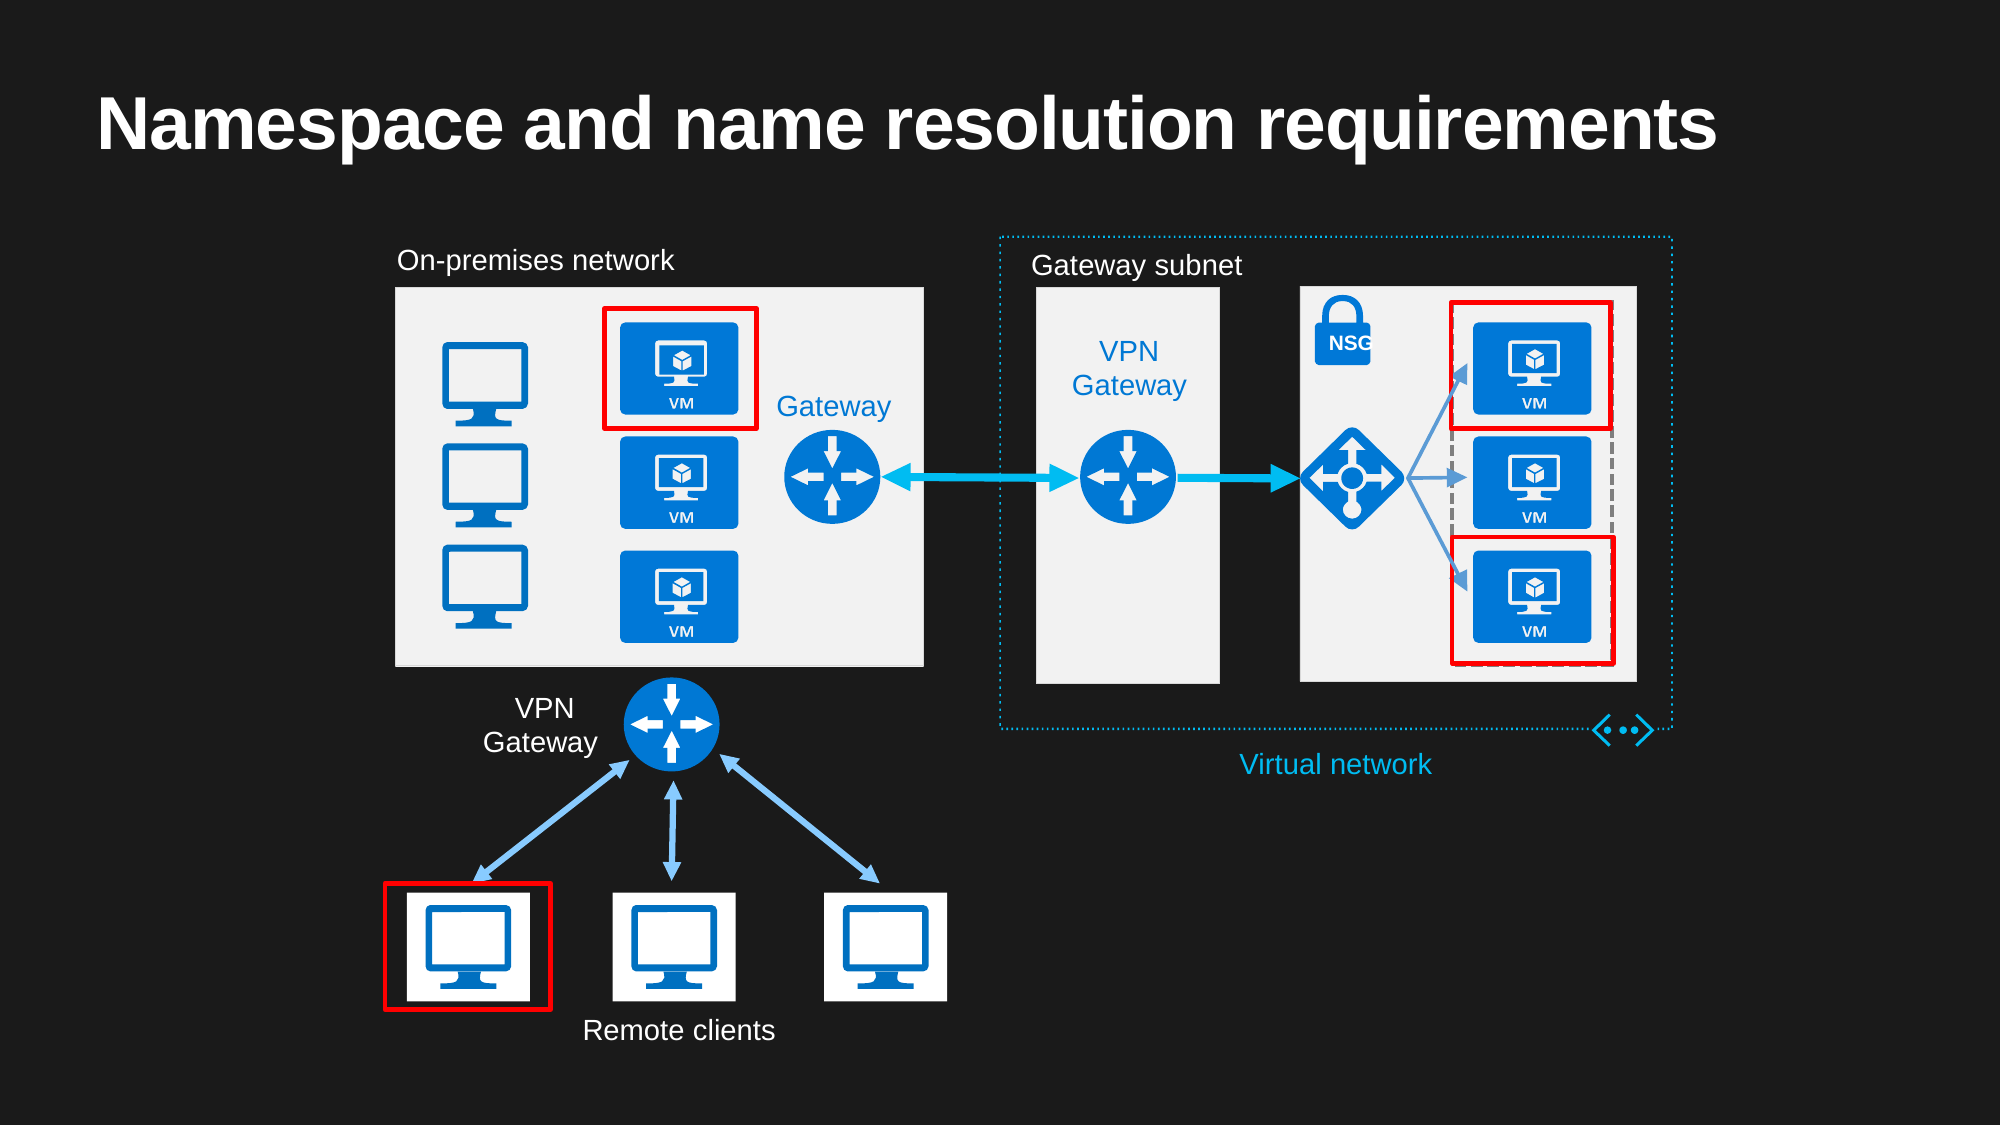

# Namespace and name resolution requirements

On-premises network
Gateway subnet

NSG
VPN

Gateway

Gateway

VPN
Gateway

Virtual network

Remote clients